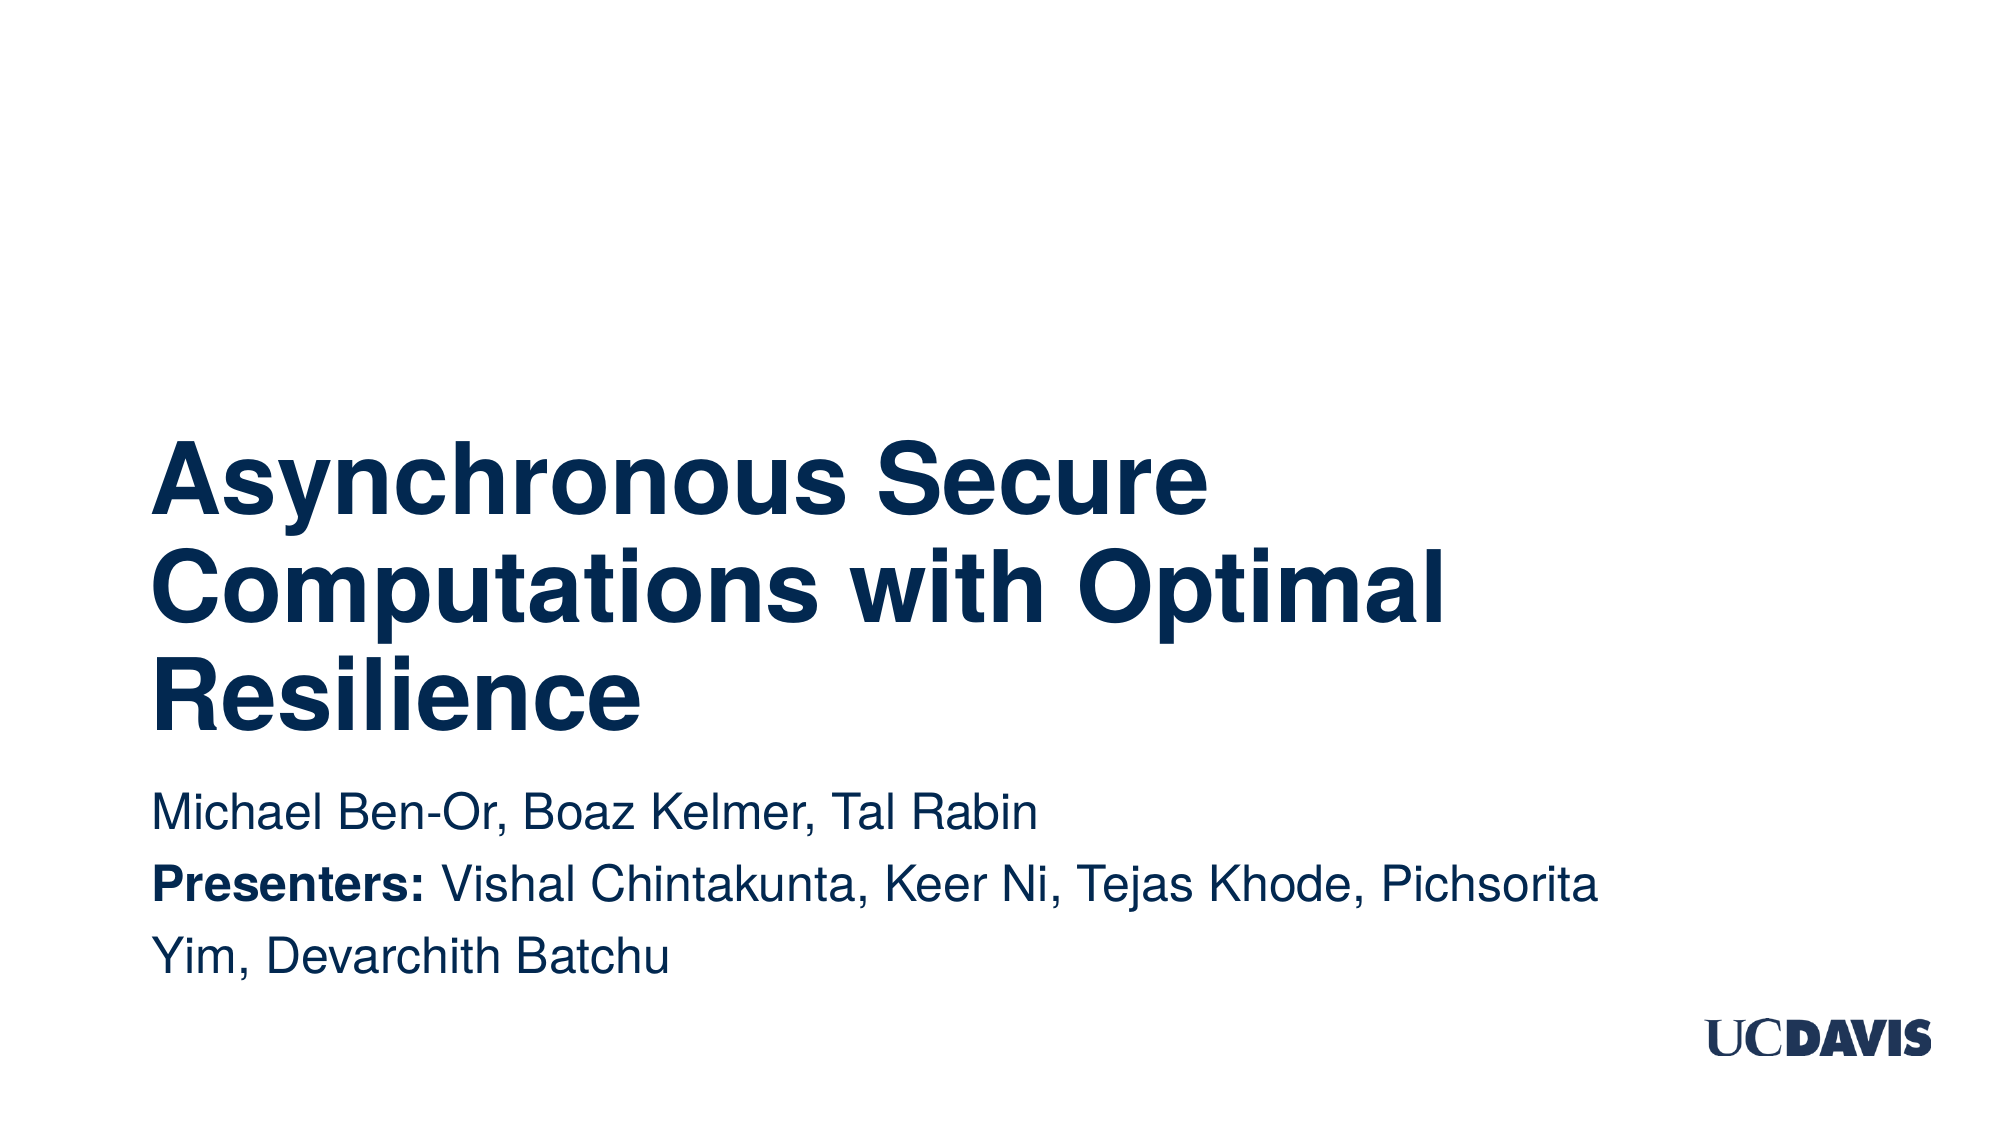

# Asynchronous Secure Computations with Optimal Resilience
Michael Ben-Or, Boaz Kelmer, Tal Rabin
Presenters: Vishal Chintakunta, Keer Ni, Tejas Khode, Pichsorita Yim, Devarchith Batchu